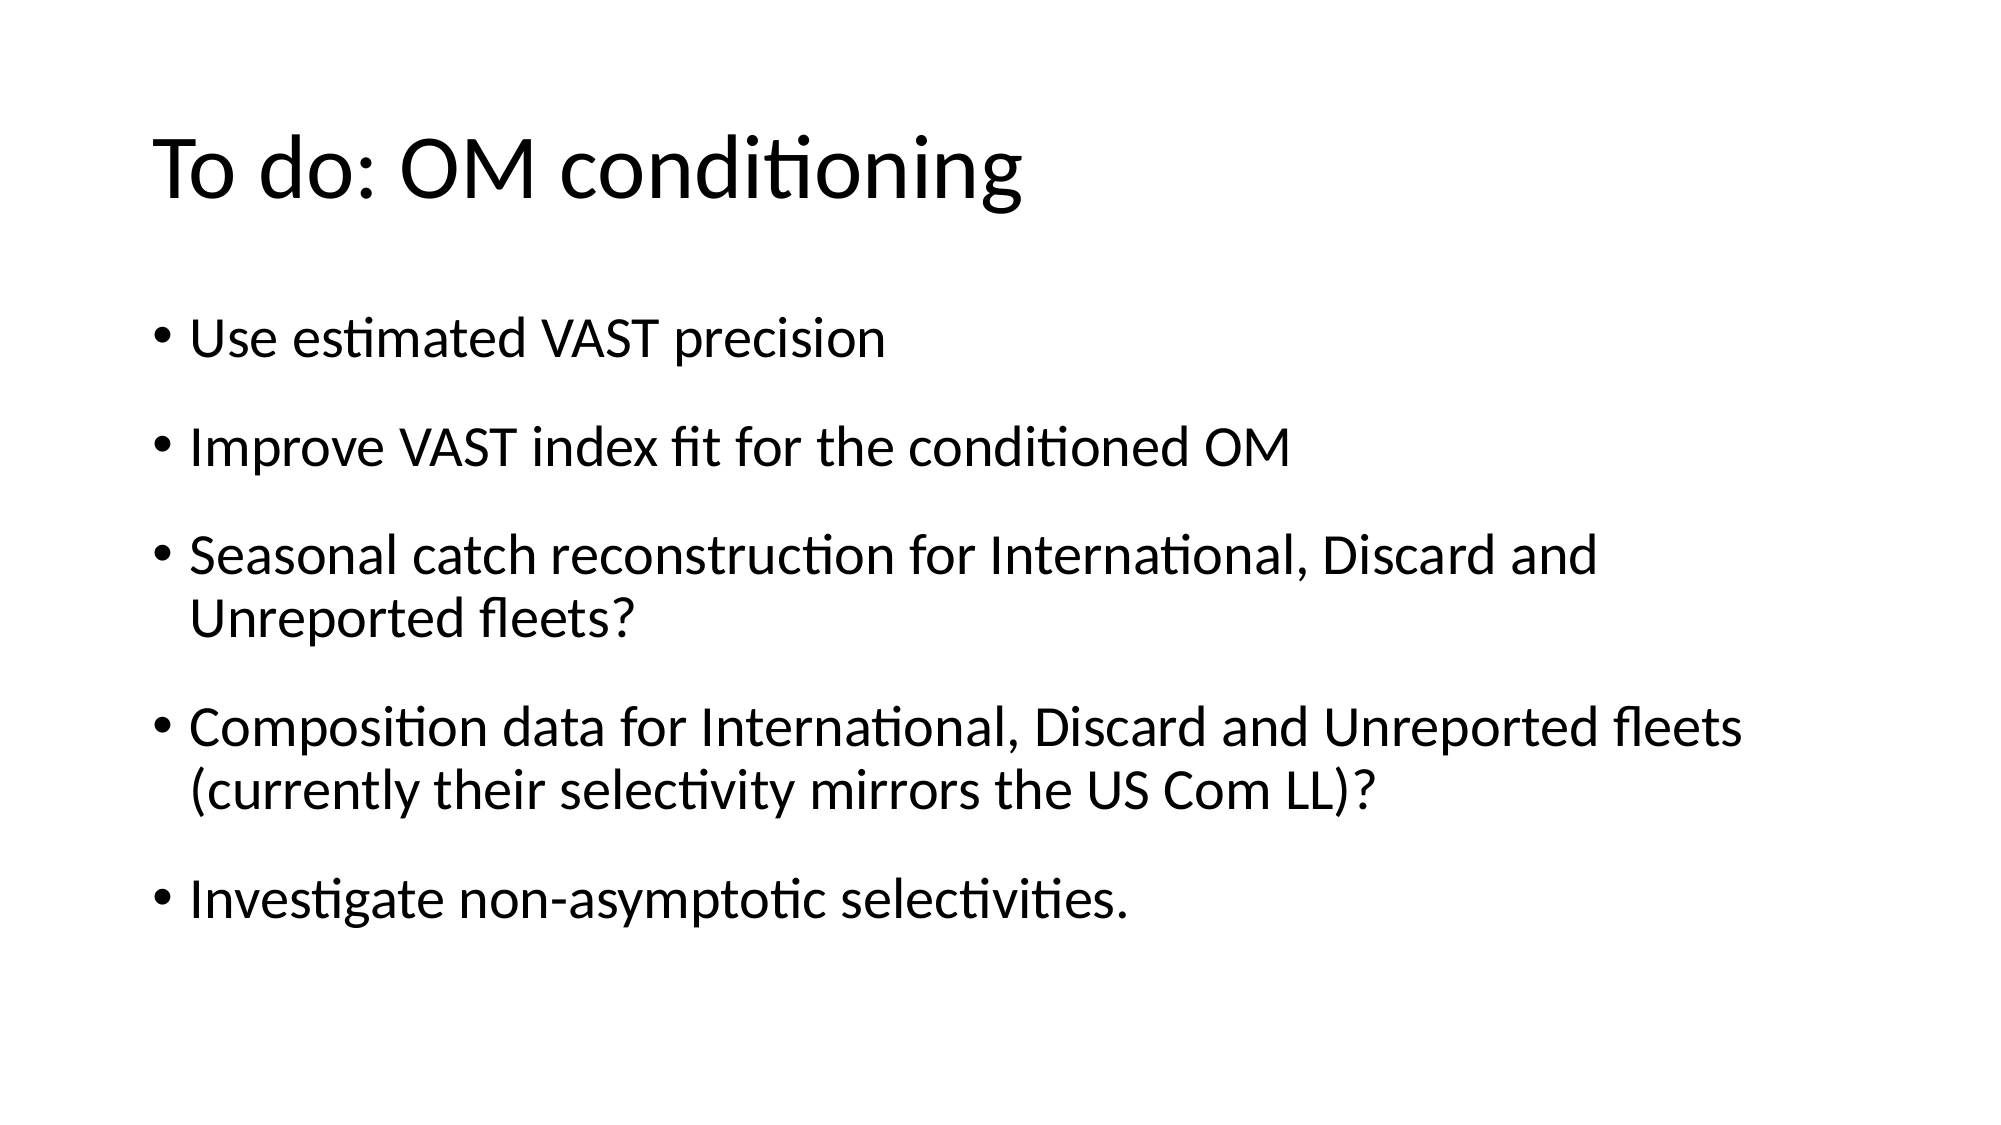

# To do: OM conditioning
Use estimated VAST precision
Improve VAST index fit for the conditioned OM
Seasonal catch reconstruction for International, Discard and Unreported fleets?
Composition data for International, Discard and Unreported fleets (currently their selectivity mirrors the US Com LL)?
Investigate non-asymptotic selectivities.